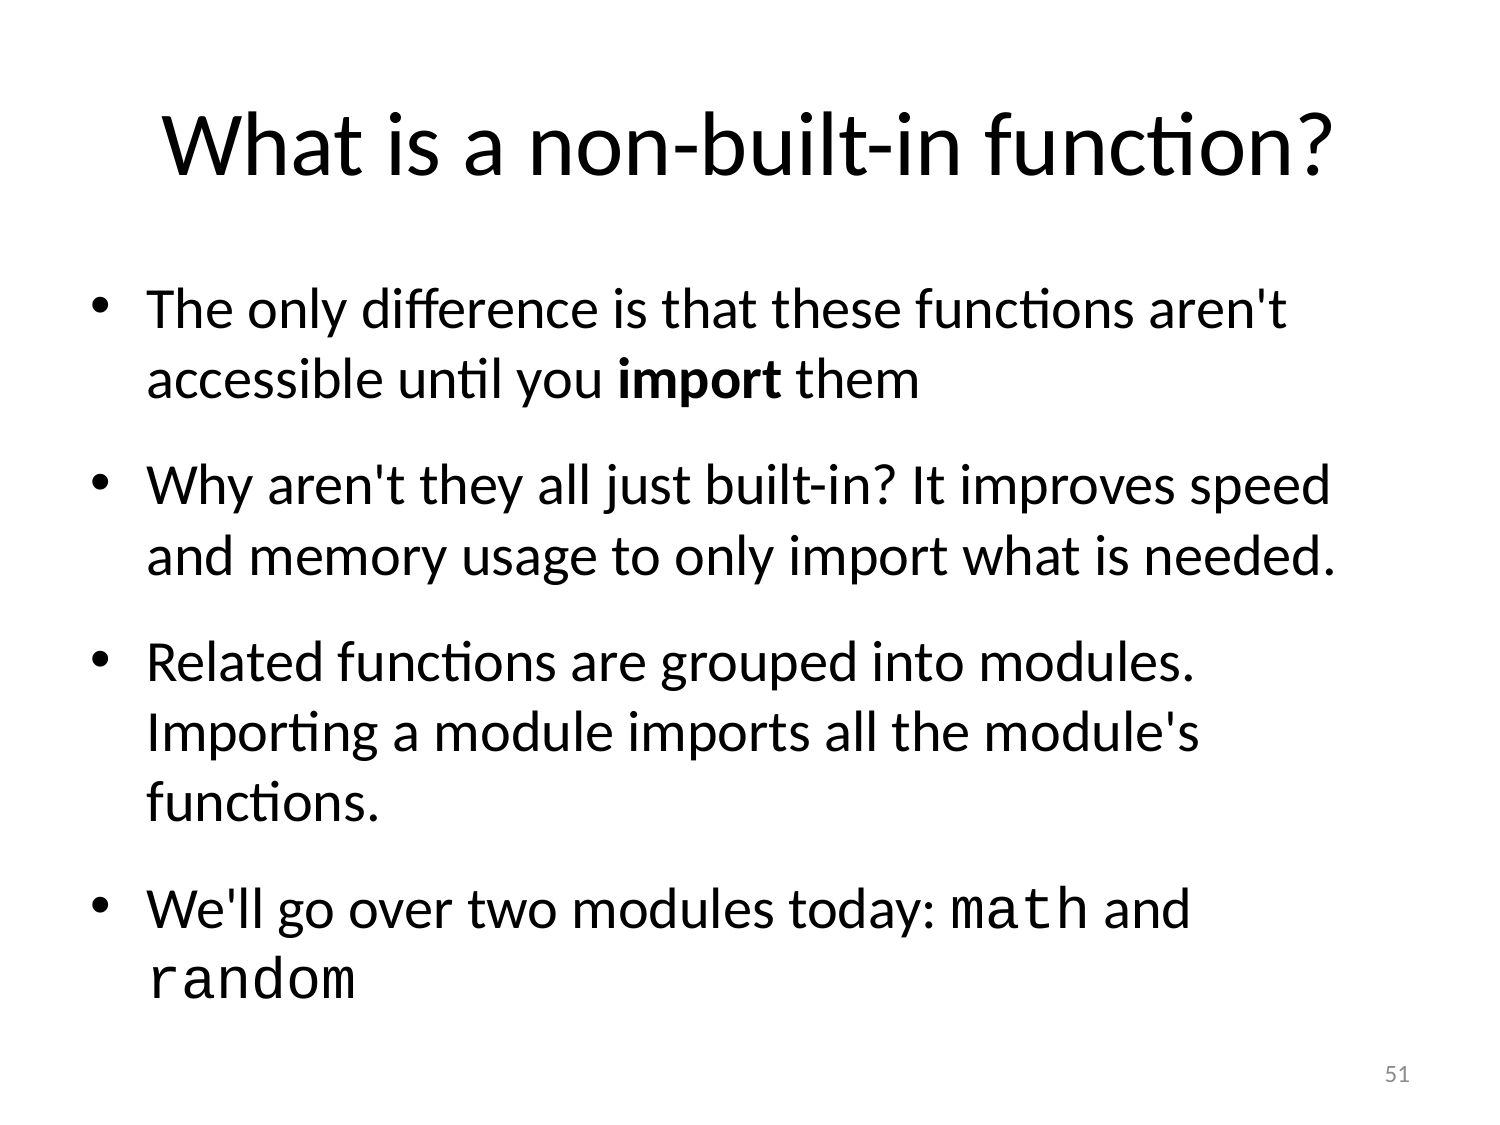

# What is a non-built-in function?
The only difference is that these functions aren't accessible until you import them
Why aren't they all just built-in? It improves speed and memory usage to only import what is needed.
Related functions are grouped into modules. Importing a module imports all the module's functions.
We'll go over two modules today: math and random
51